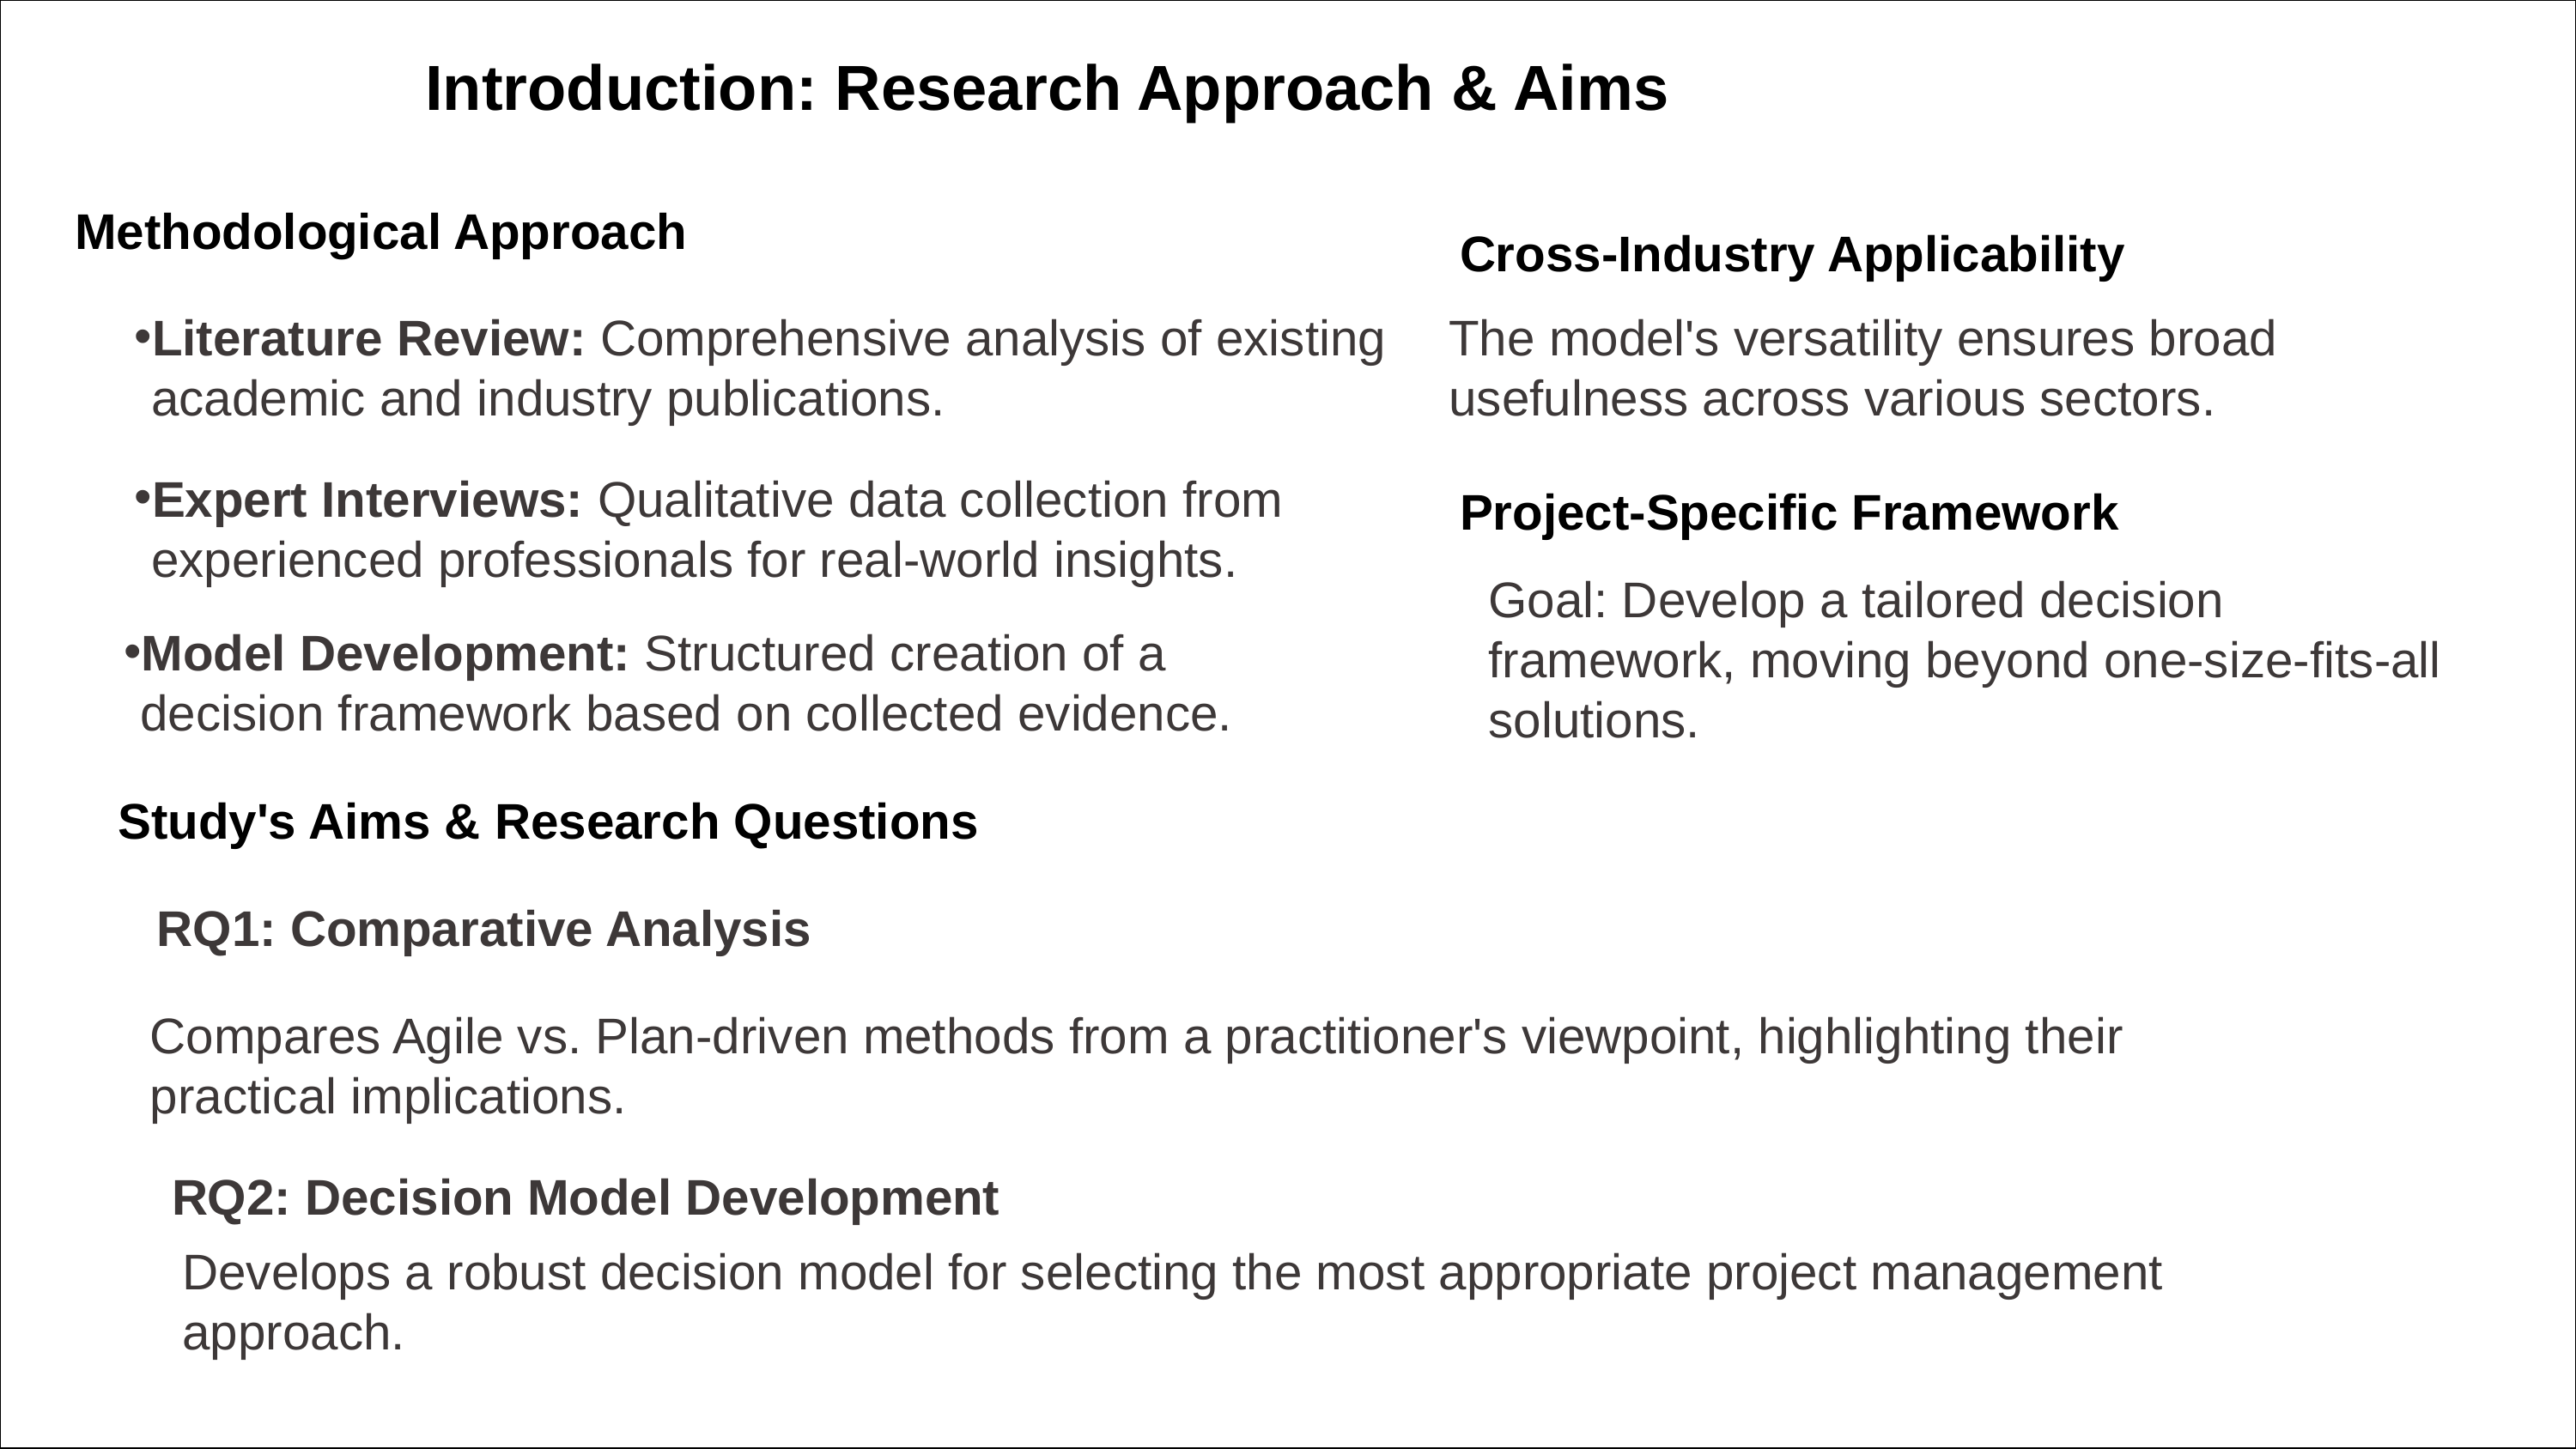

Introduction: Research Approach & Aims
Methodological Approach
Cross-Industry Applicability
Literature Review: Comprehensive analysis of existing academic and industry publications.
The model's versatility ensures broad usefulness across various sectors.
Expert Interviews: Qualitative data collection from experienced professionals for real-world insights.
Project-Specific Framework
Goal: Develop a tailored decision framework, moving beyond one-size-fits-all solutions.
Model Development: Structured creation of a decision framework based on collected evidence.
Study's Aims & Research Questions
RQ1: Comparative Analysis
Compares Agile vs. Plan-driven methods from a practitioner's viewpoint, highlighting their practical implications.
RQ2: Decision Model Development
Develops a robust decision model for selecting the most appropriate project management approach.